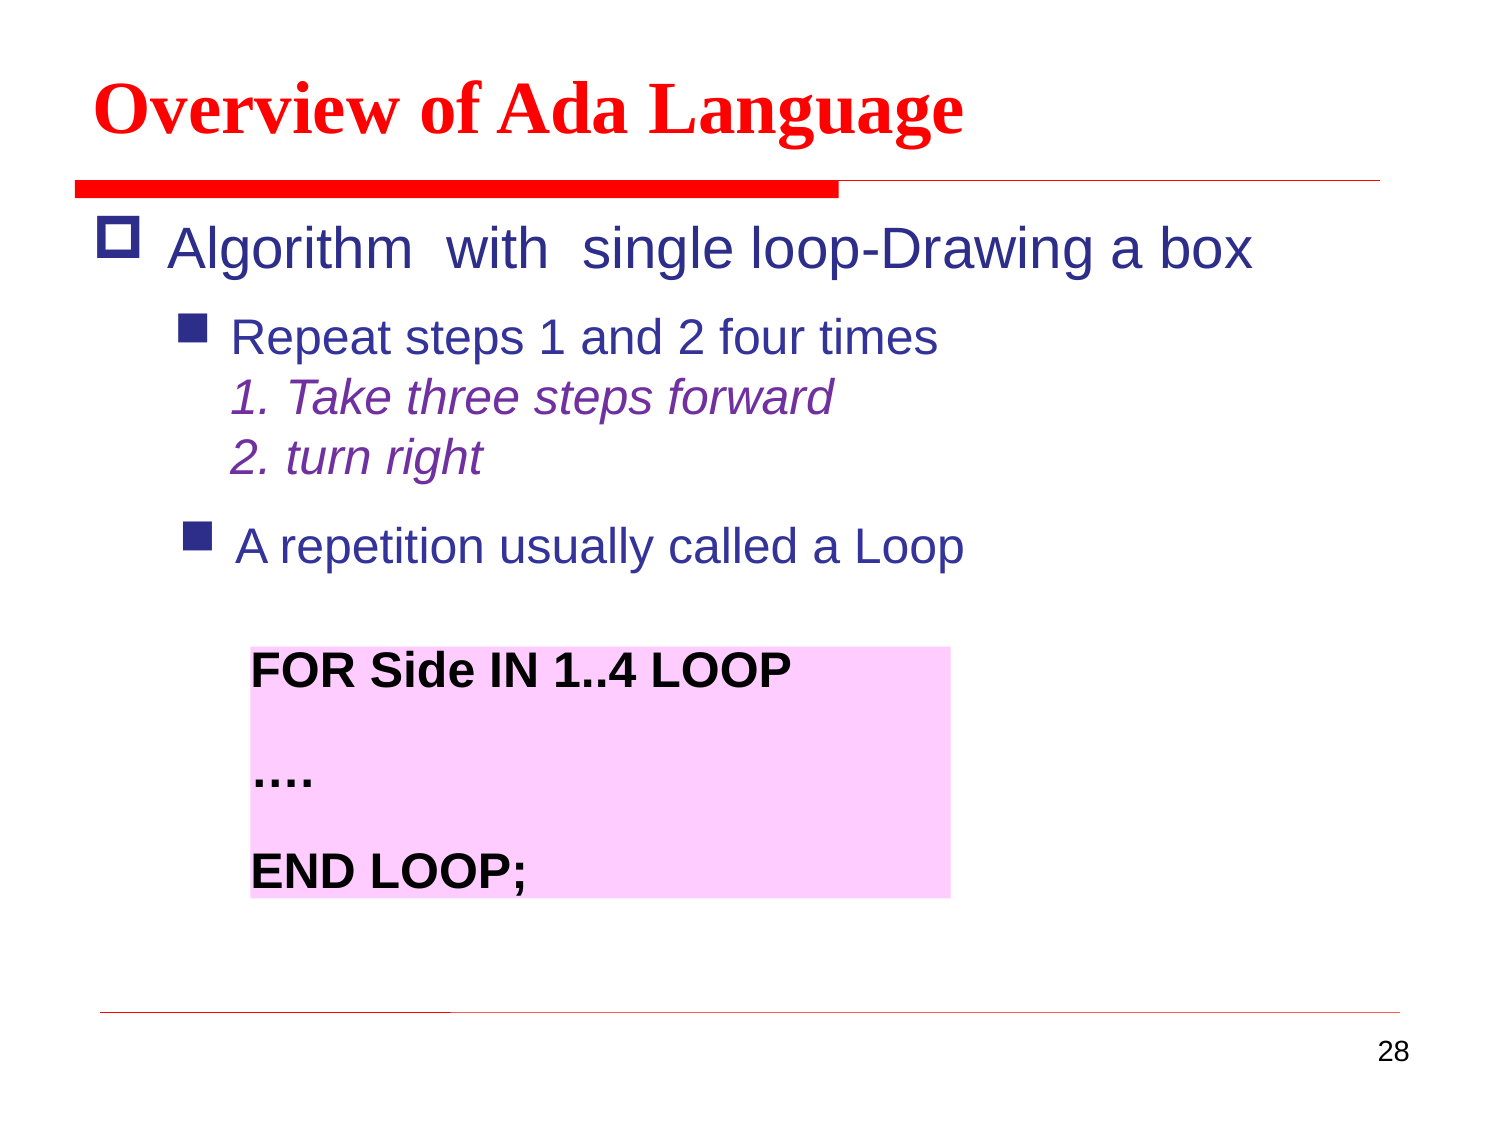

Overview of Ada Language
Algorithm  with  single loop-Drawing a box
Repeat steps 1 and 2 four times
    1. Take three steps forward
    2. turn right
A repetition usually called a Loop
FOR Side IN 1..4 LOOP

….

END LOOP;
28